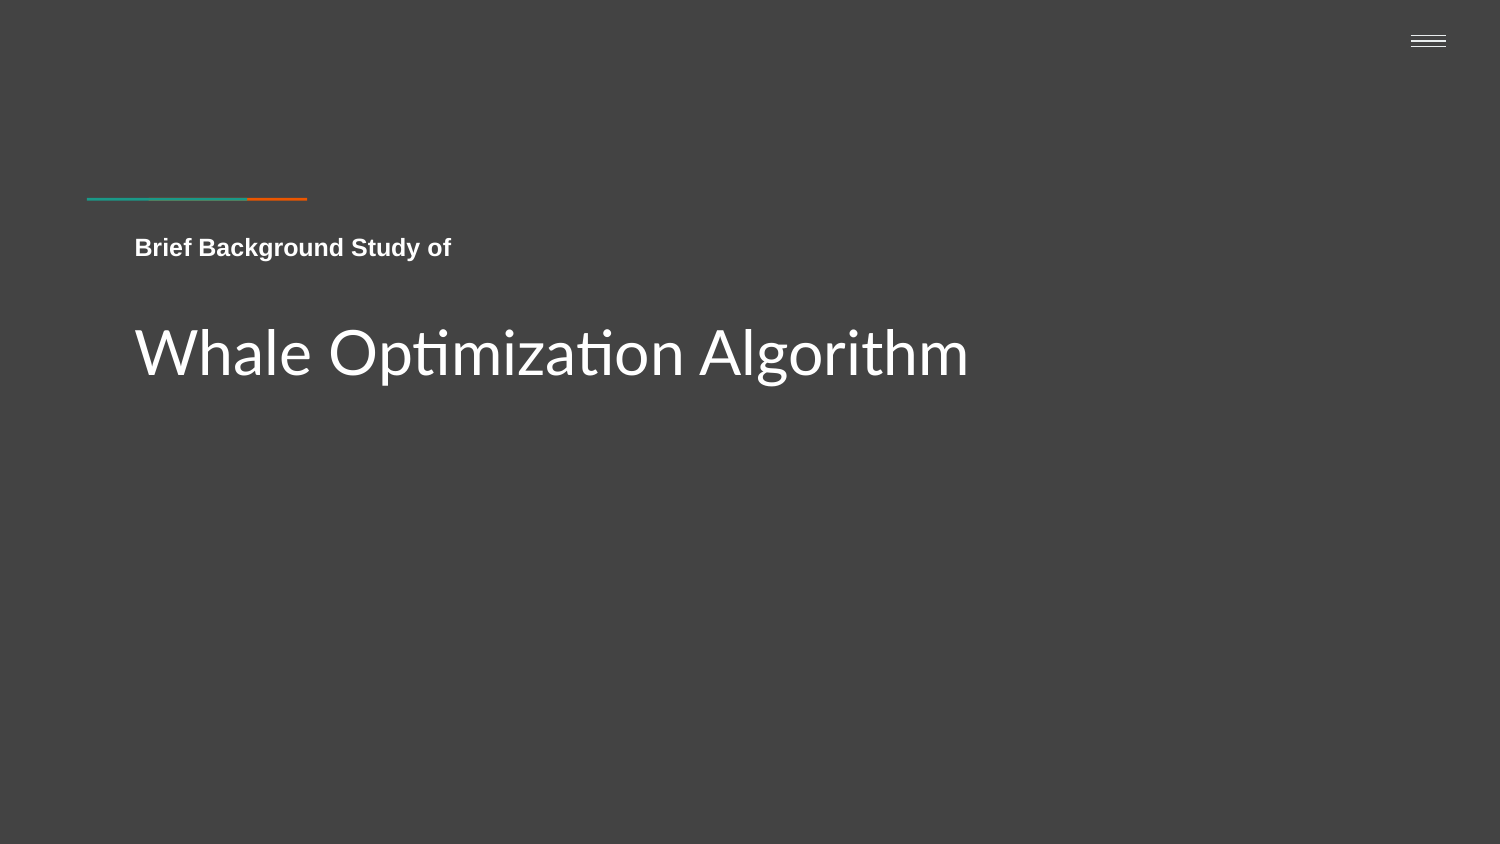

# Brief Background Study of
Whale Optimization Algorithm